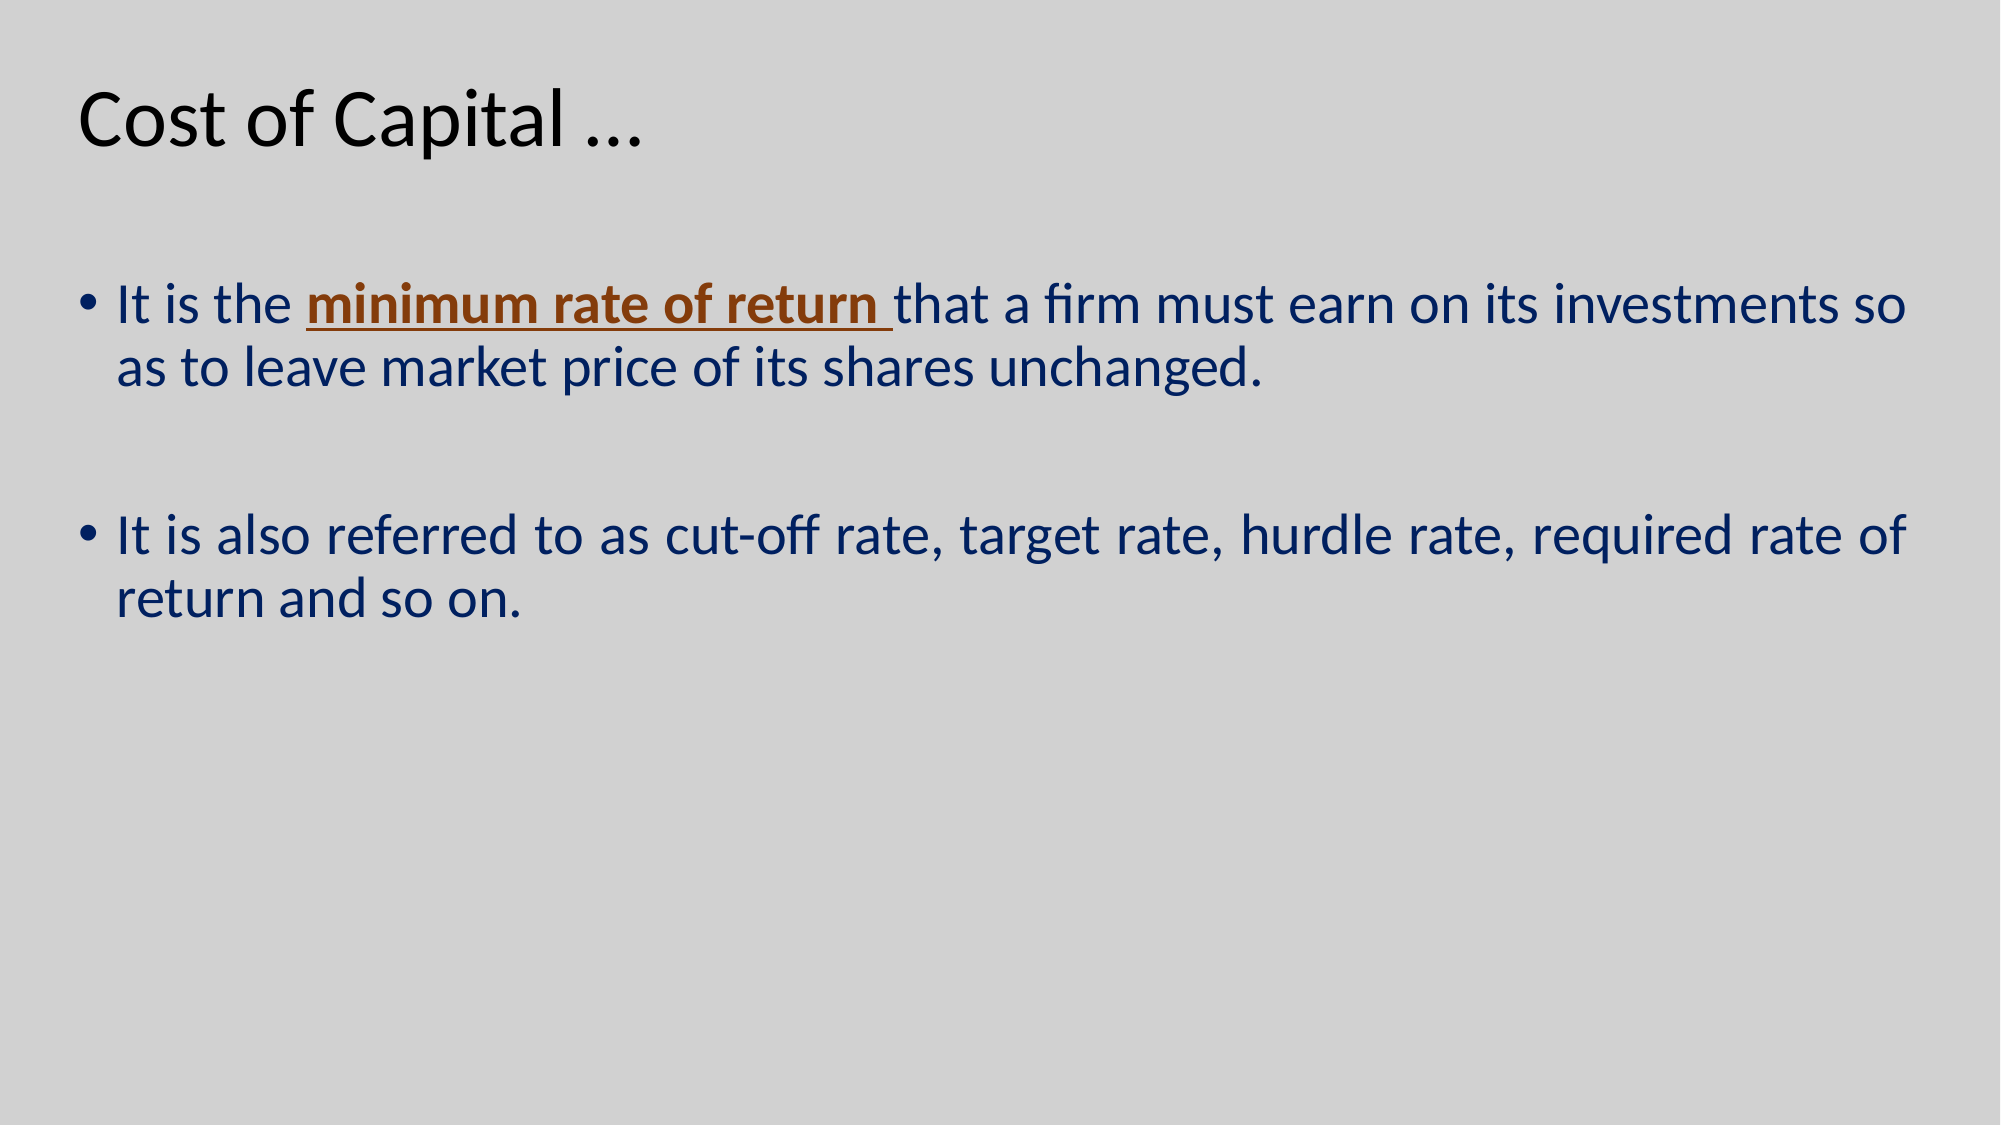

# Cost of Capital …
It is the minimum rate of return that a firm must earn on its investments so as to leave market price of its shares unchanged.

It is also referred to as cut-off rate, target rate, hurdle rate, required rate of return and so on.